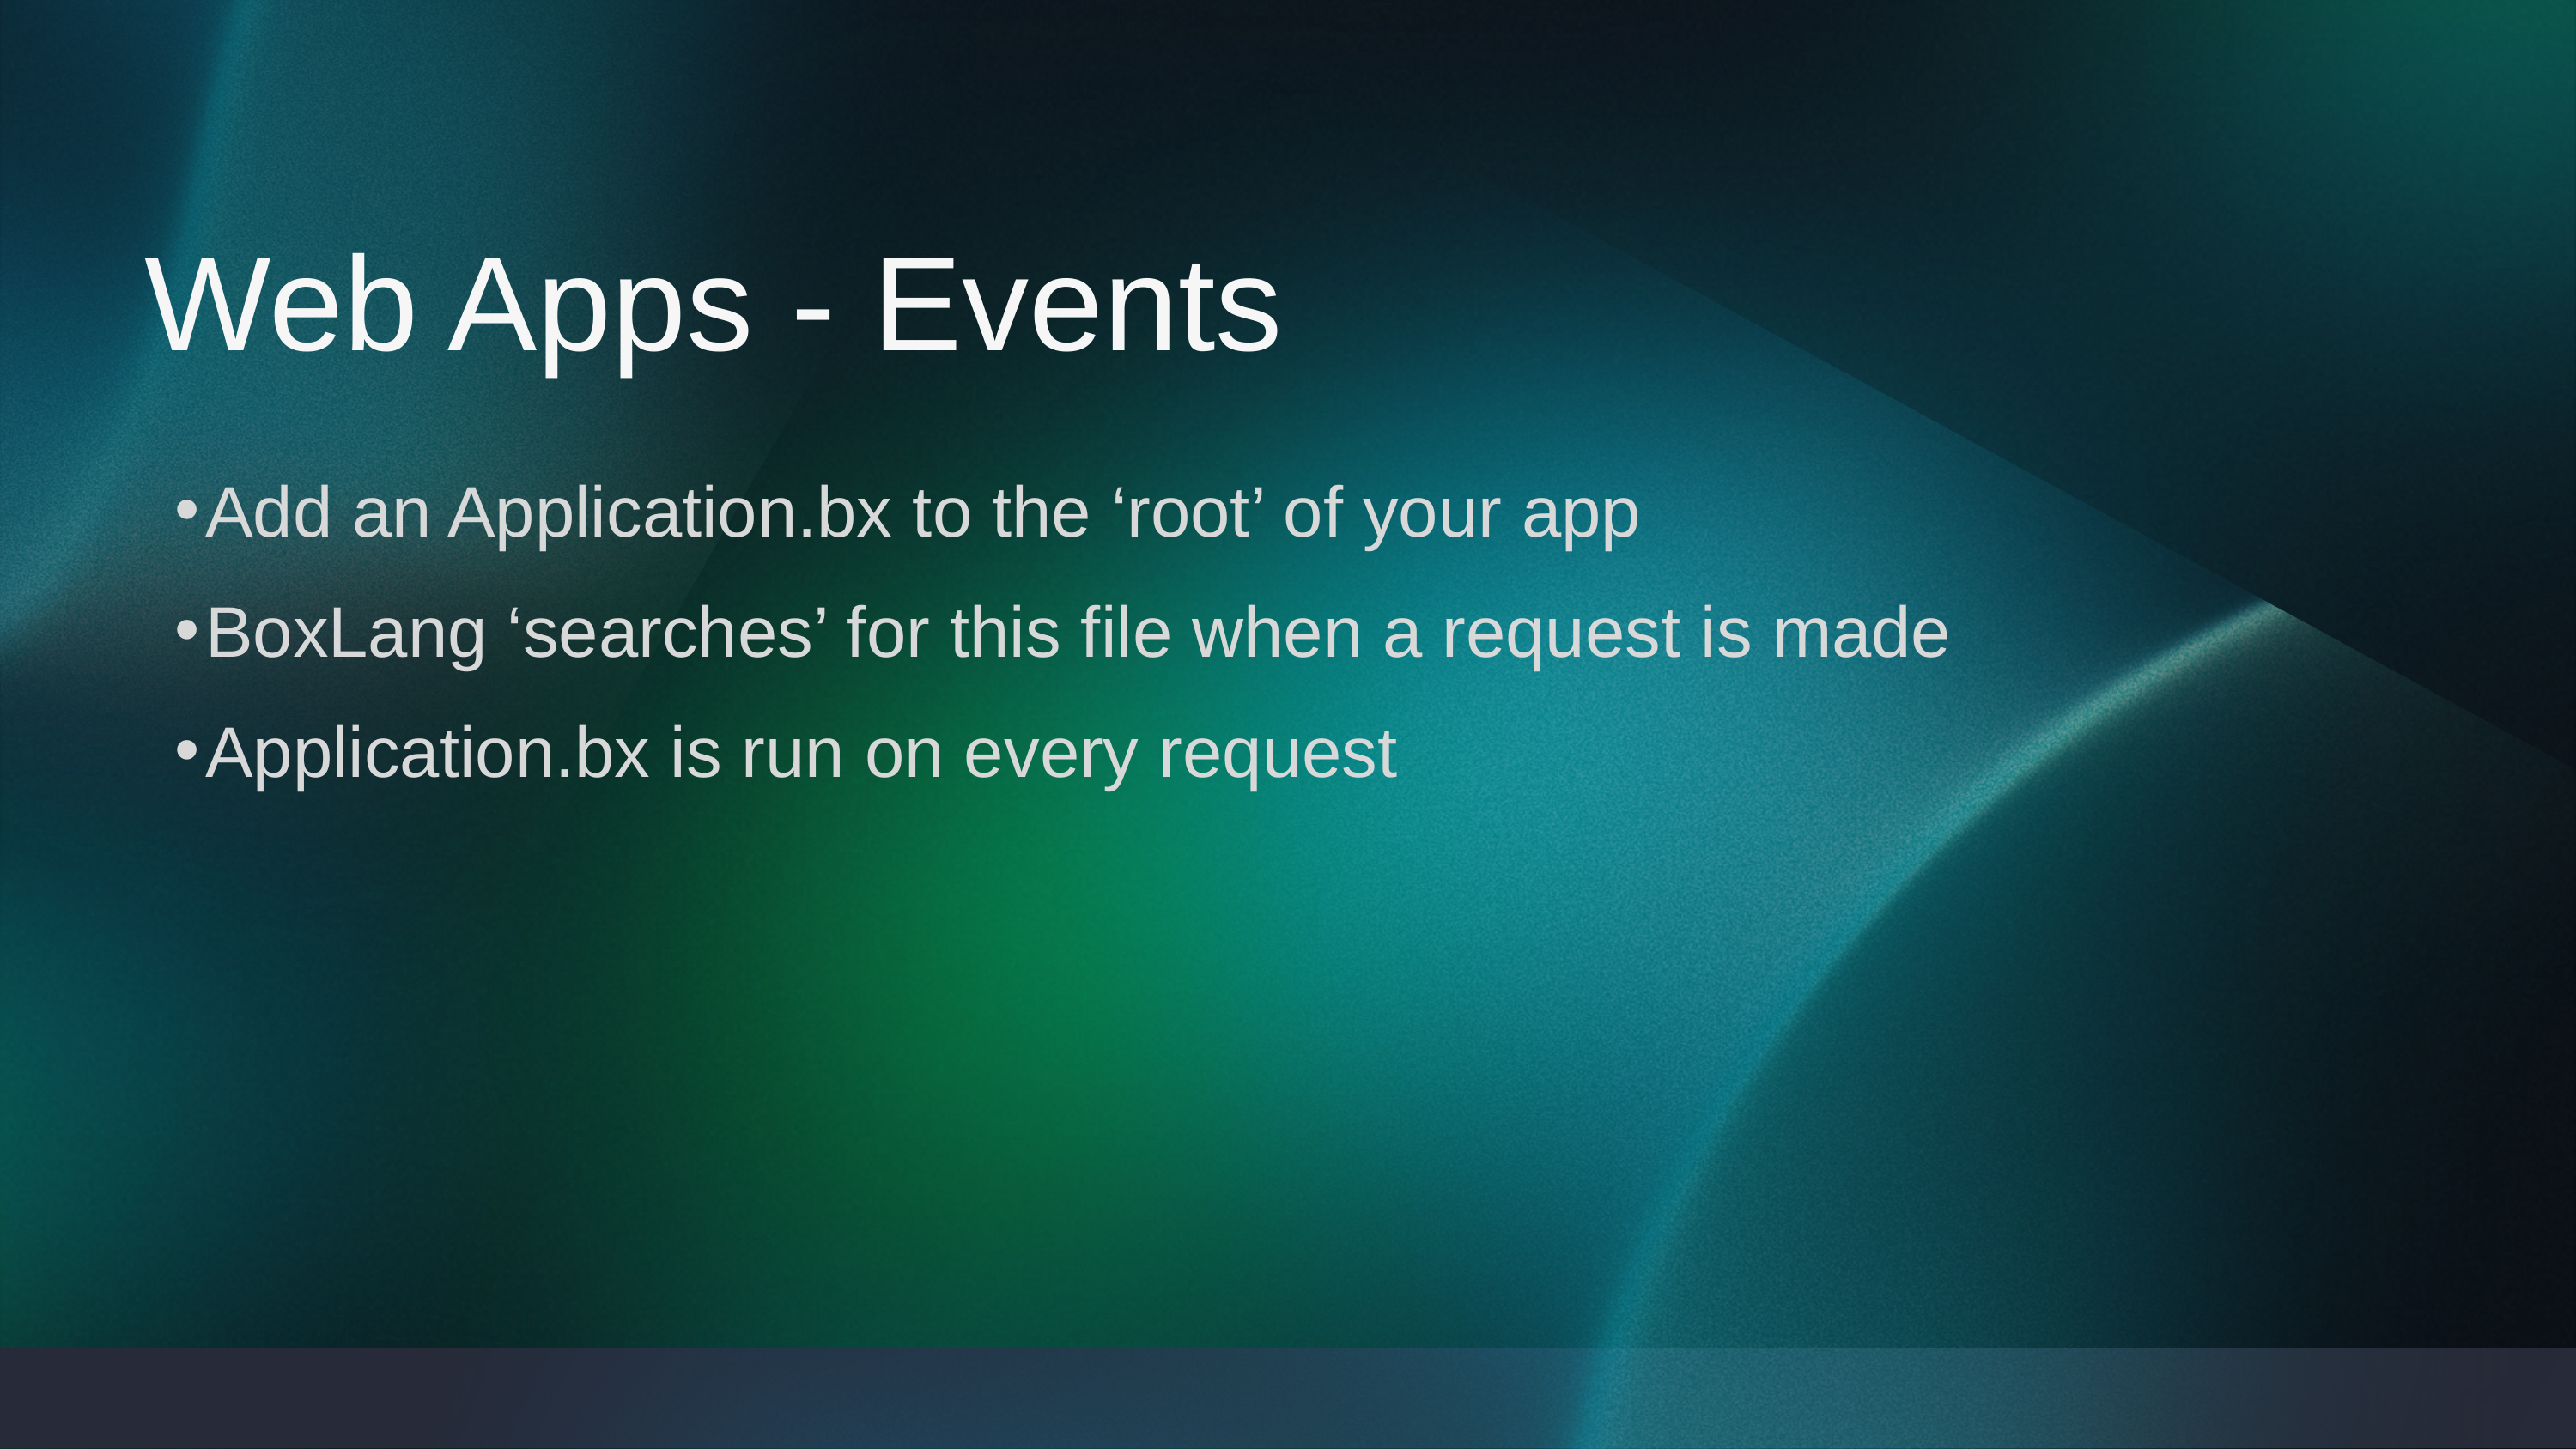

Web Apps - Events
Add an Application.bx to the ‘root’ of your app
BoxLang ‘searches’ for this file when a request is made
Application.bx is run on every request